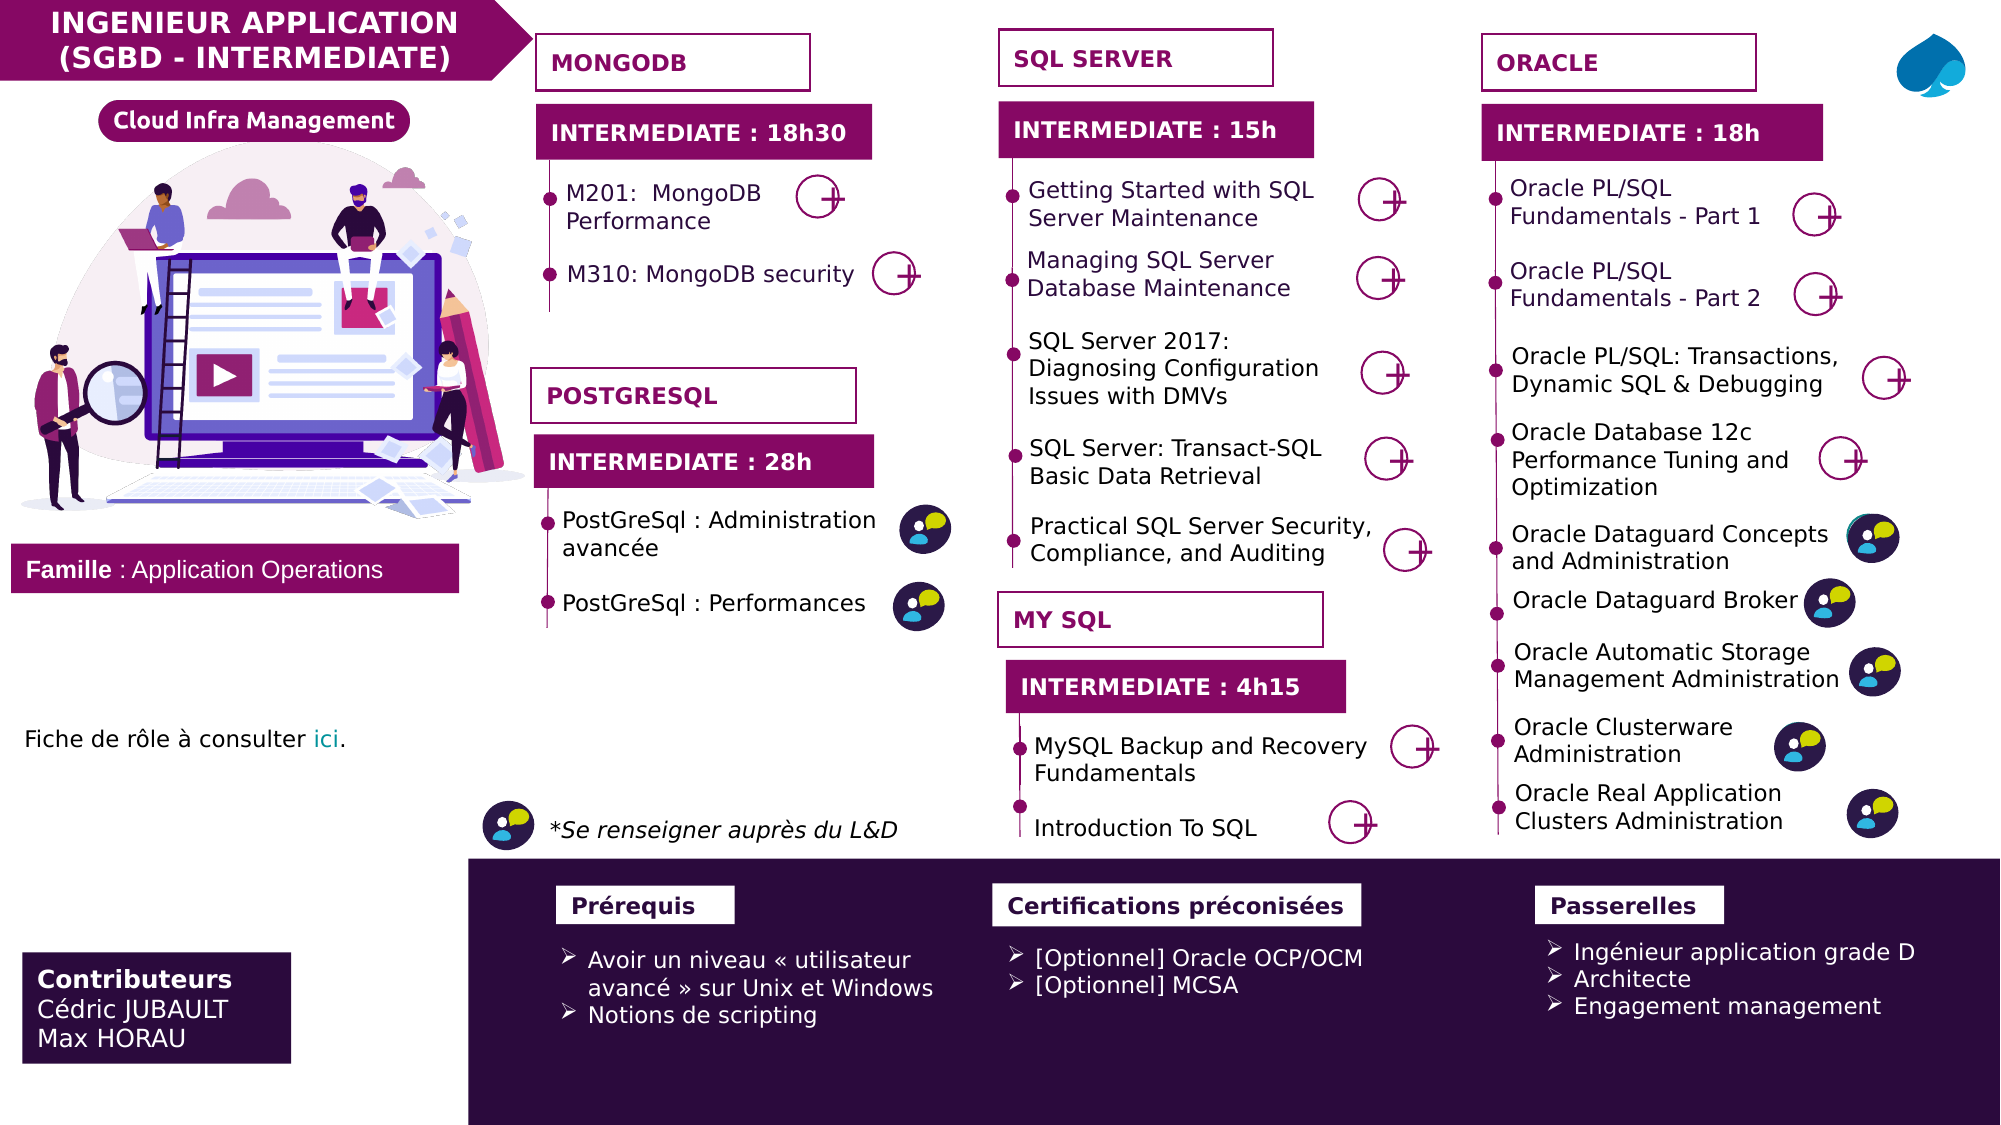

INGENIEUR APPLICATION (SGBD - INTERMEDIATE)
SQL SERVER
MONGODB
ORACLE
INTERMEDIATE : 15h
INTERMEDIATE : 18h30

M201:  MongoDB Performance

+

+

INTERMEDIATE : 18h

Oracle PL/SQL Fundamentals - Part 1

Oracle PL/SQL Fundamentals - Part 2

Getting Started with SQL Server Maintenance
+

+
Managing SQL Server Database Maintenance
M310: MongoDB security
+

+

SQL Server 2017: Diagnosing Configuration Issues with DMVs
Oracle PL/SQL: Transactions, Dynamic SQL & Debugging

+
+

POSTGRESQL
Oracle Database 12c Performance Tuning and Optimization
SQL Server: Transact-SQL Basic Data Retrieval

INTERMEDIATE : 28h
+
+

PostGreSql : Administration avancée

PostGreSql : Performances

Practical SQL Server Security, Compliance, and Auditing

Oracle Dataguard Concepts and Administration
L

+

Oracle Dataguard Broker

L
MY SQL
INTERMEDIATE : 4h15
MySQL Backup and Recovery Fundamentals

Introduction To SQL

+
+

Oracle Automatic Storage Management Administration

L

Oracle Clusterware Administration
Fiche de rôle à consulter ici.

L

Oracle Real Application Clusters Administration

L

L
*Se renseigner auprès du L&D

Certifications préconisées
Prérequis
Passerelles
Ingénieur application grade D
Architecte
Engagement management
[Optionnel] Oracle OCP/OCM
[Optionnel] MCSA

Avoir un niveau « utilisateur avancé » sur Unix et Windows
Notions de scripting
Contributeurs
Cédric JUBAULT
Max HORAU